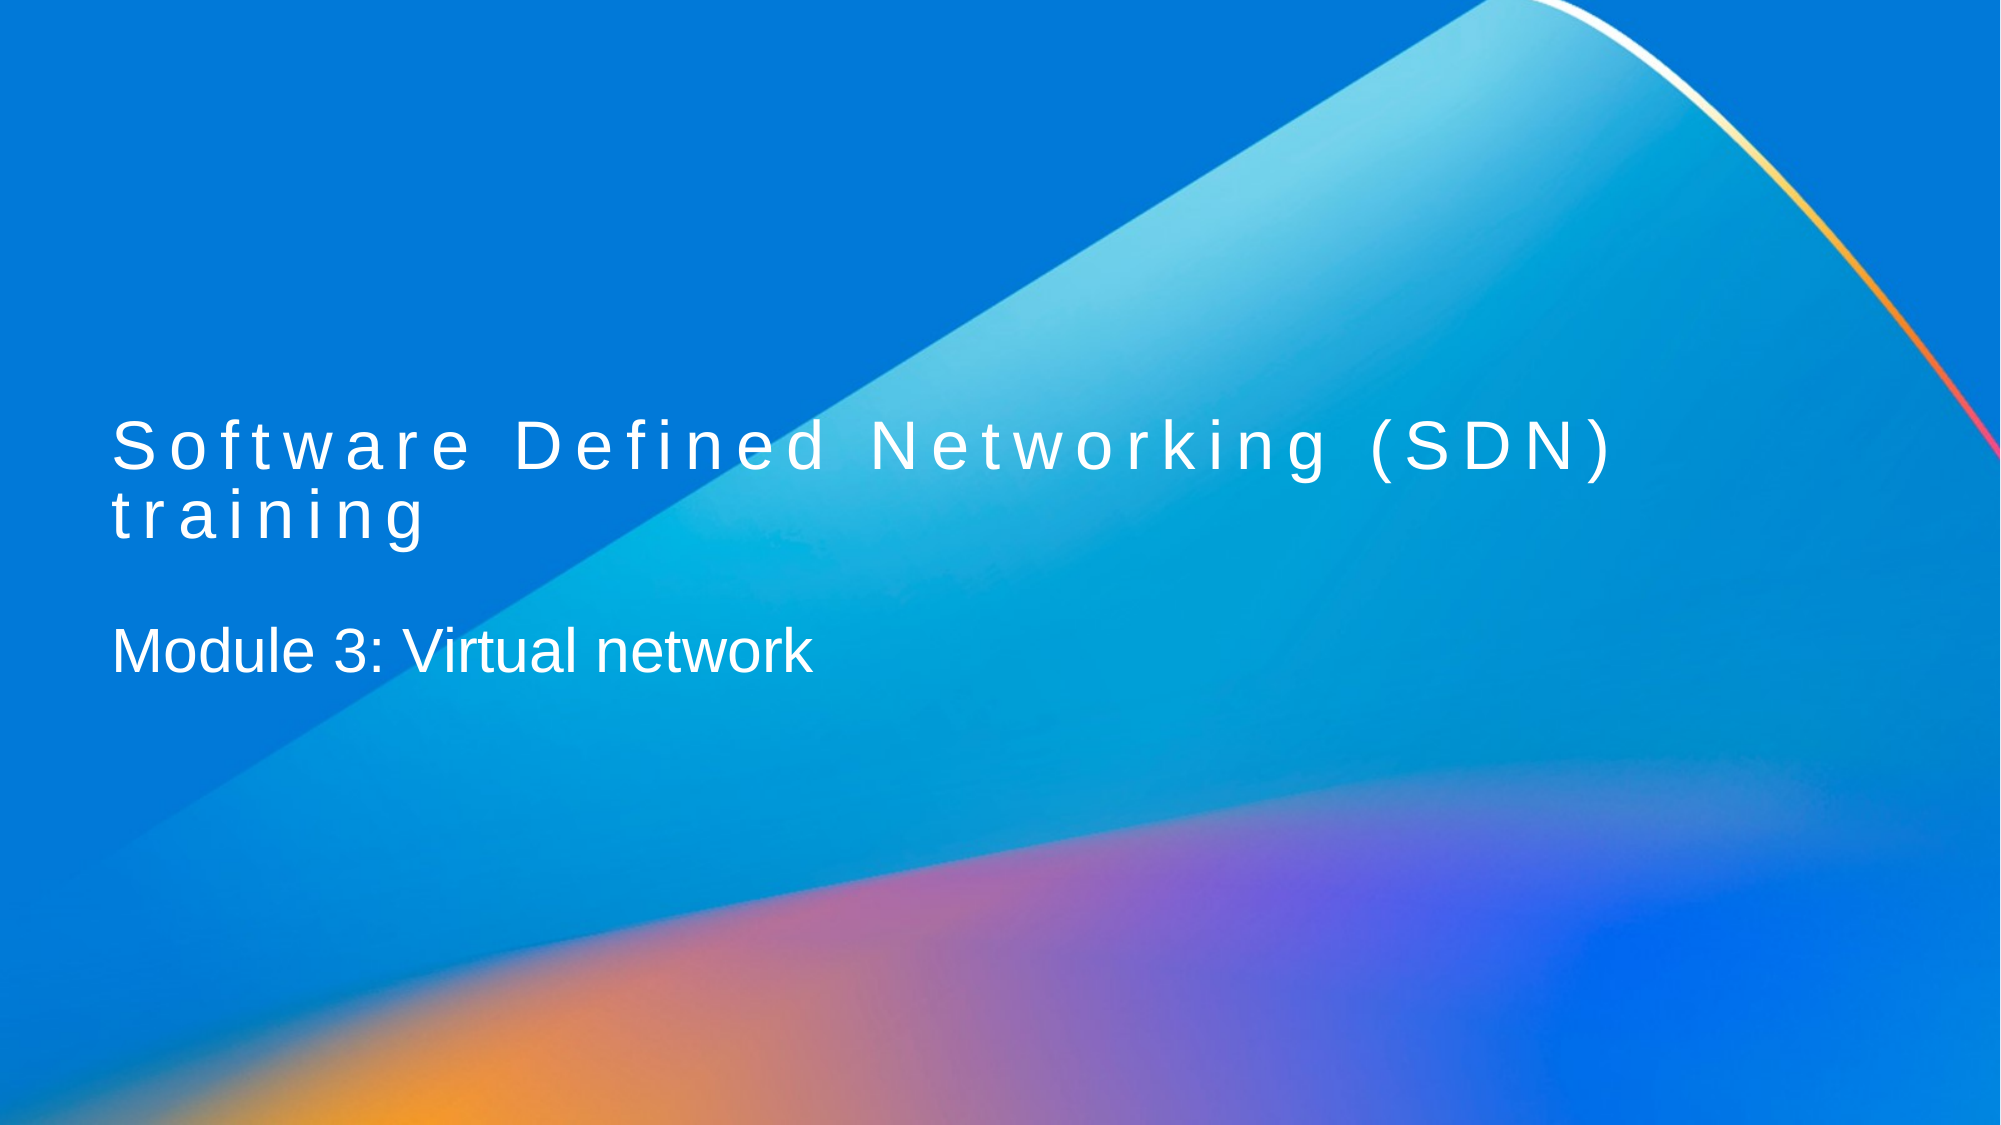

# Software Defined Networking (SDN) training
Module 3: Virtual network